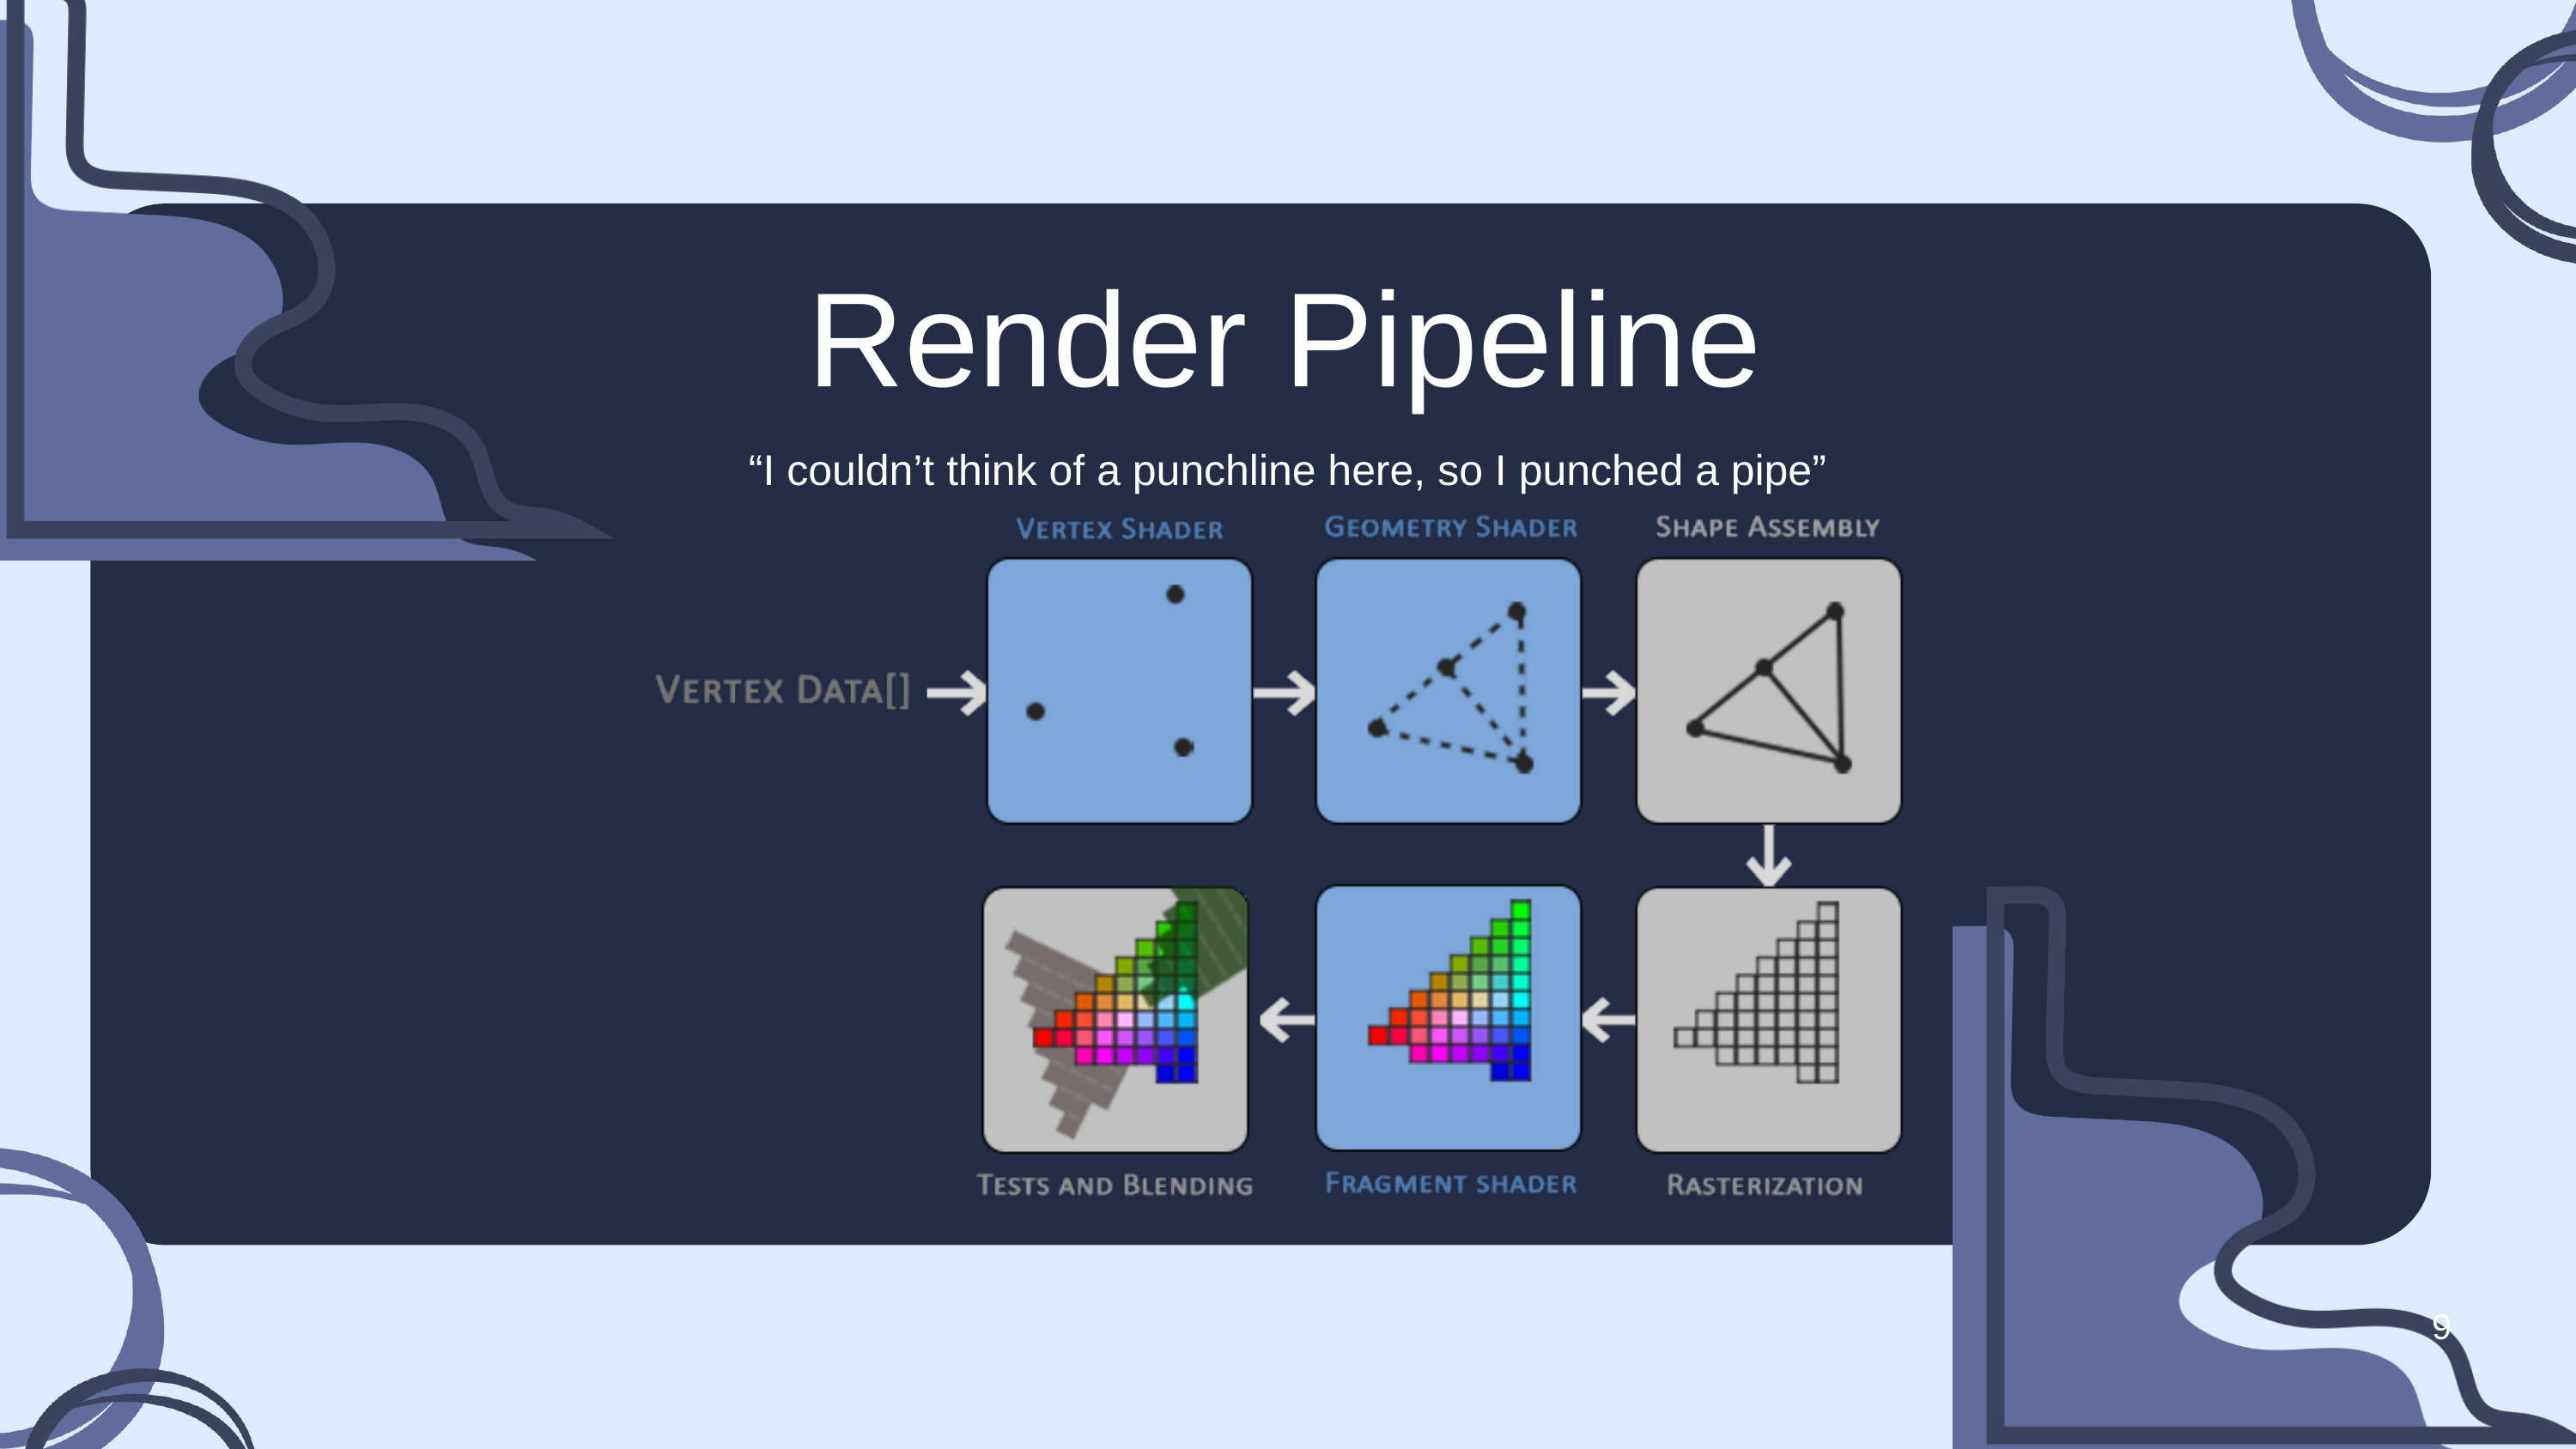

Render Pipeline
“I couldn’t think of a punchline here, so I punched a pipe”

9